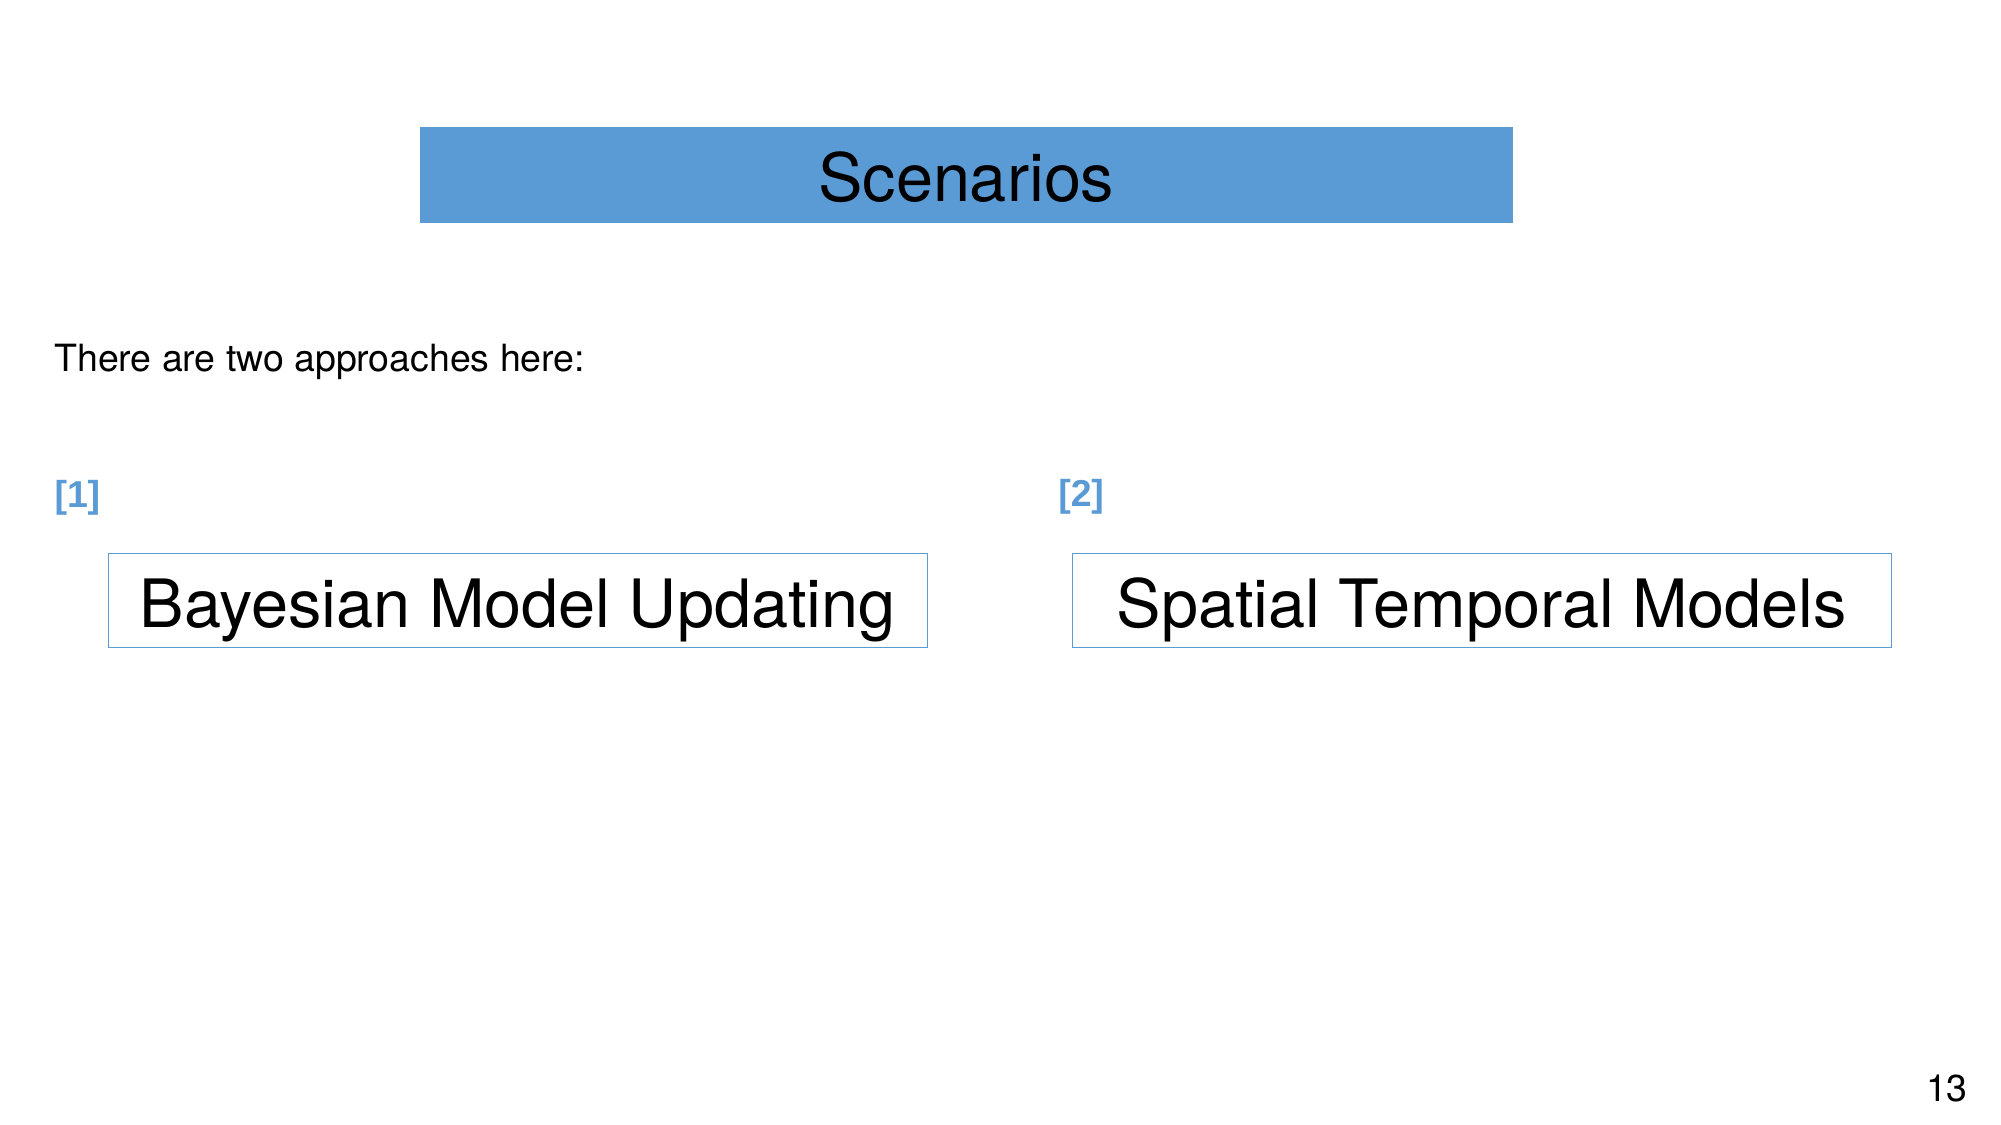

Scenarios
There are two approaches here:
[2]

[1]

Bayesian Model Updating
Spatial Temporal Models
13